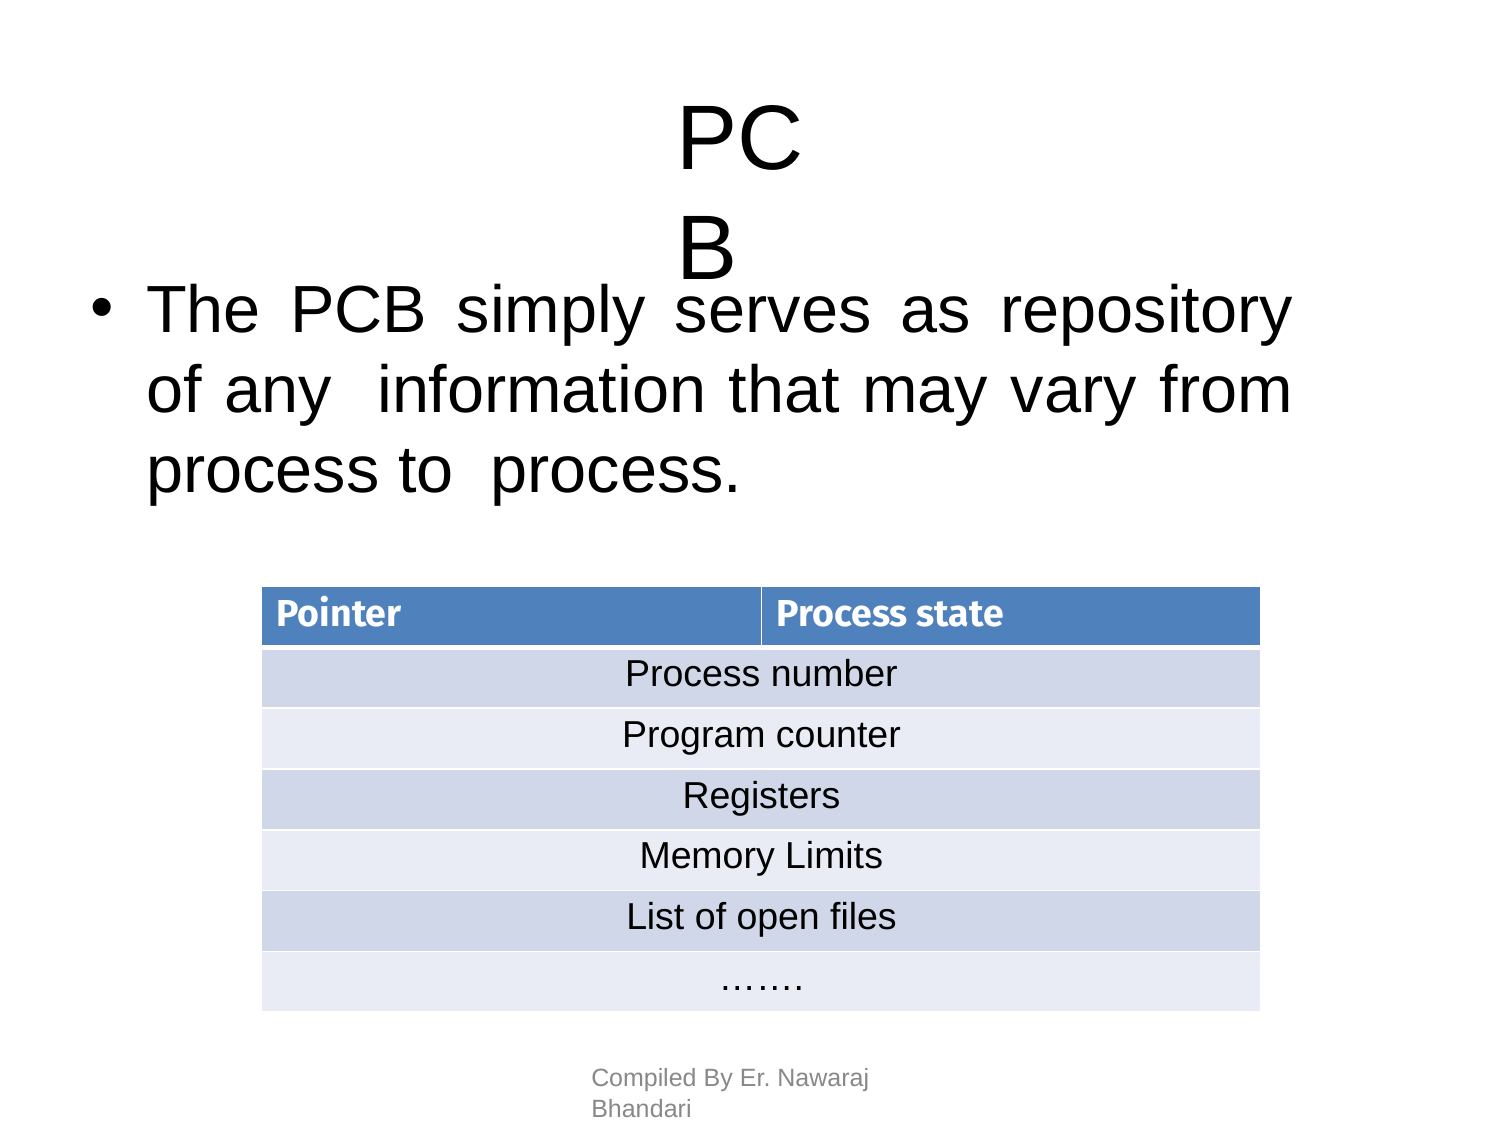

# PCB
The PCB simply serves as repository of any  information that may vary from process to  process.
| Pointer | Process state |
| --- | --- |
| Process number |  |
| Program counter |  |
| Registers |  |
| Memory Limits |  |
| List of open files |  |
| ……. |  |
Compiled By Er. Nawaraj Bhandari